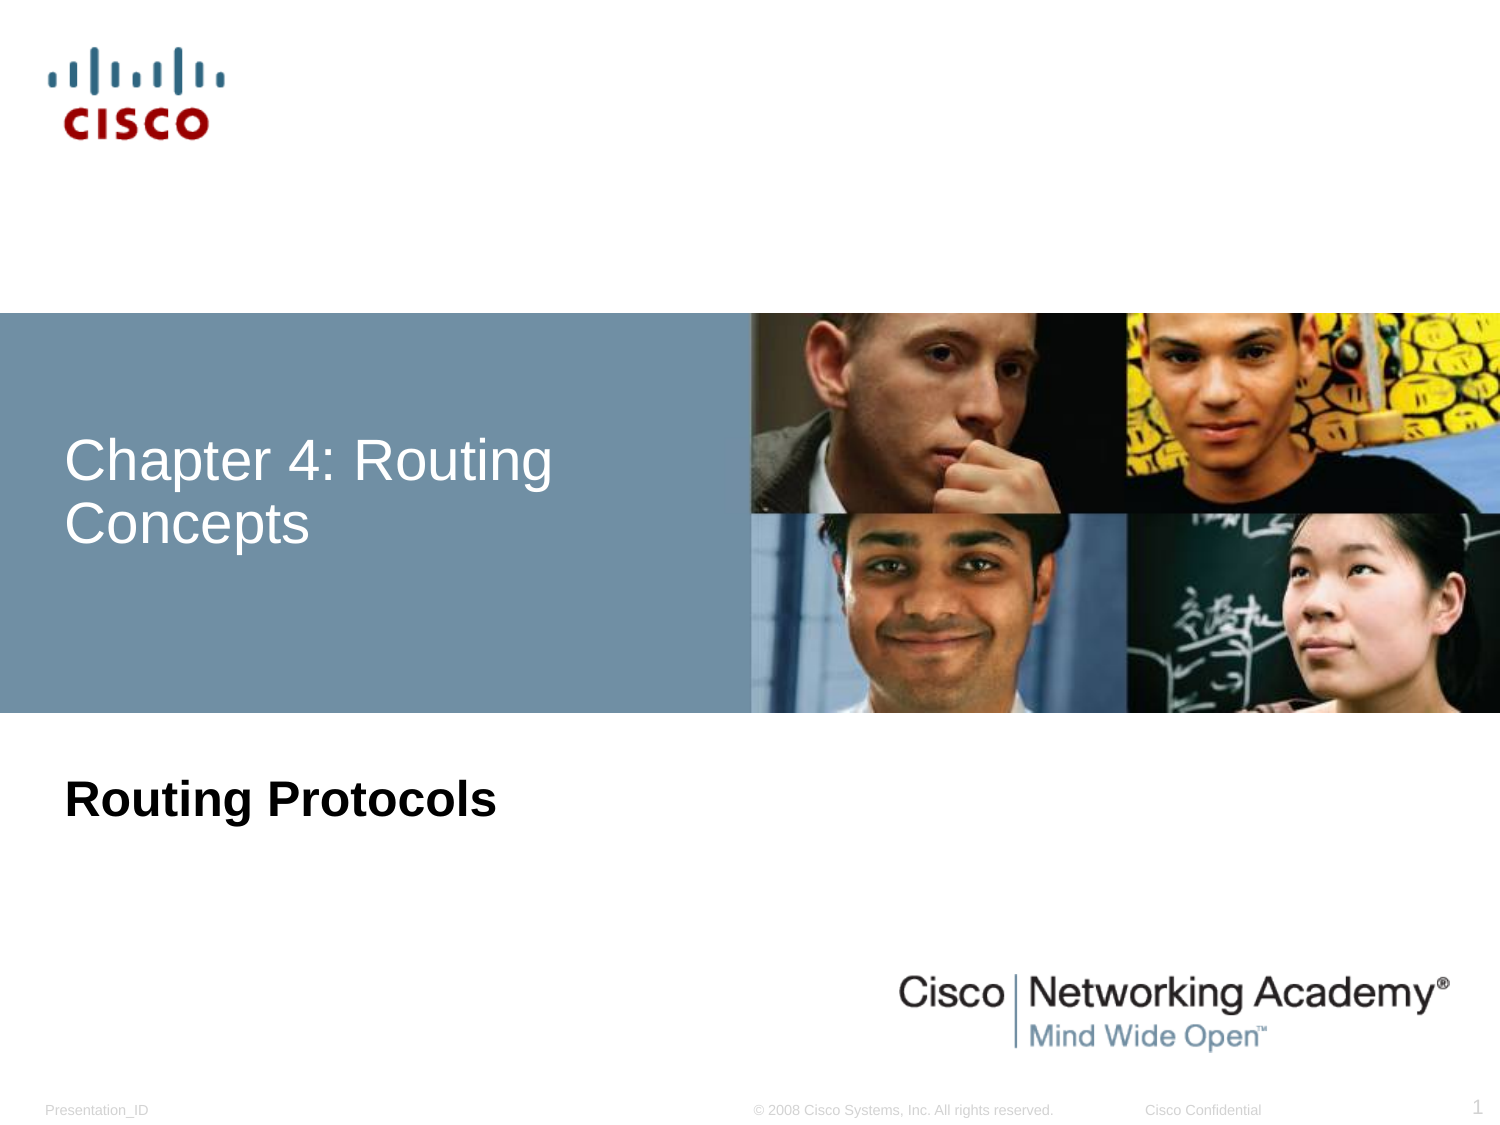

# Chapter 4: Routing Concepts
Routing Protocols